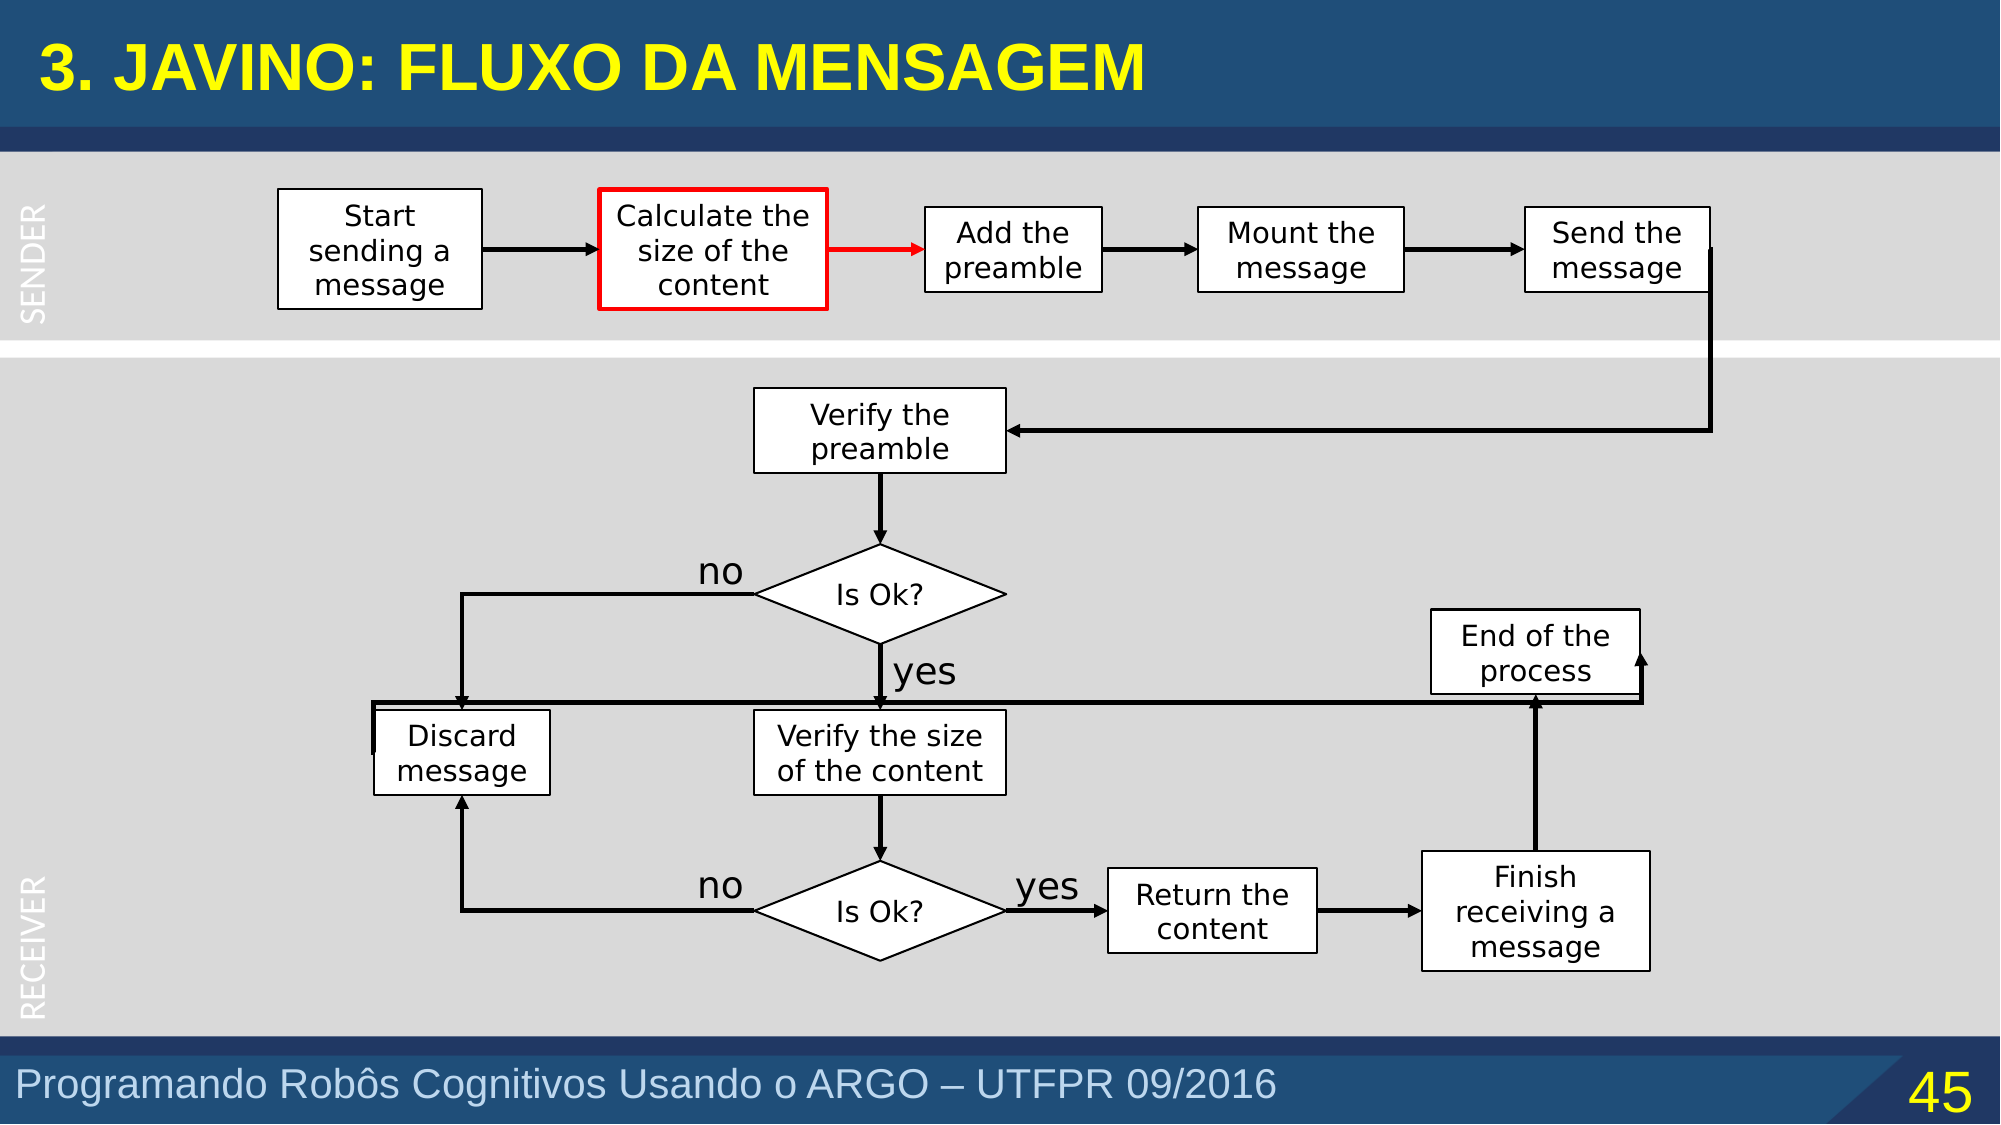

3. JAVINO: FLUXO DA MENSAGEM
SENDER
Calculate the size of the content
Start sending a message
Add the preamble
Mount the message
Send the message
RECEIVER
Verify the preamble
no
Is Ok?
End of the process
yes
Discard message
Verify the size of the content
Finish receiving a message
no
yes
Is Ok?
Return the content